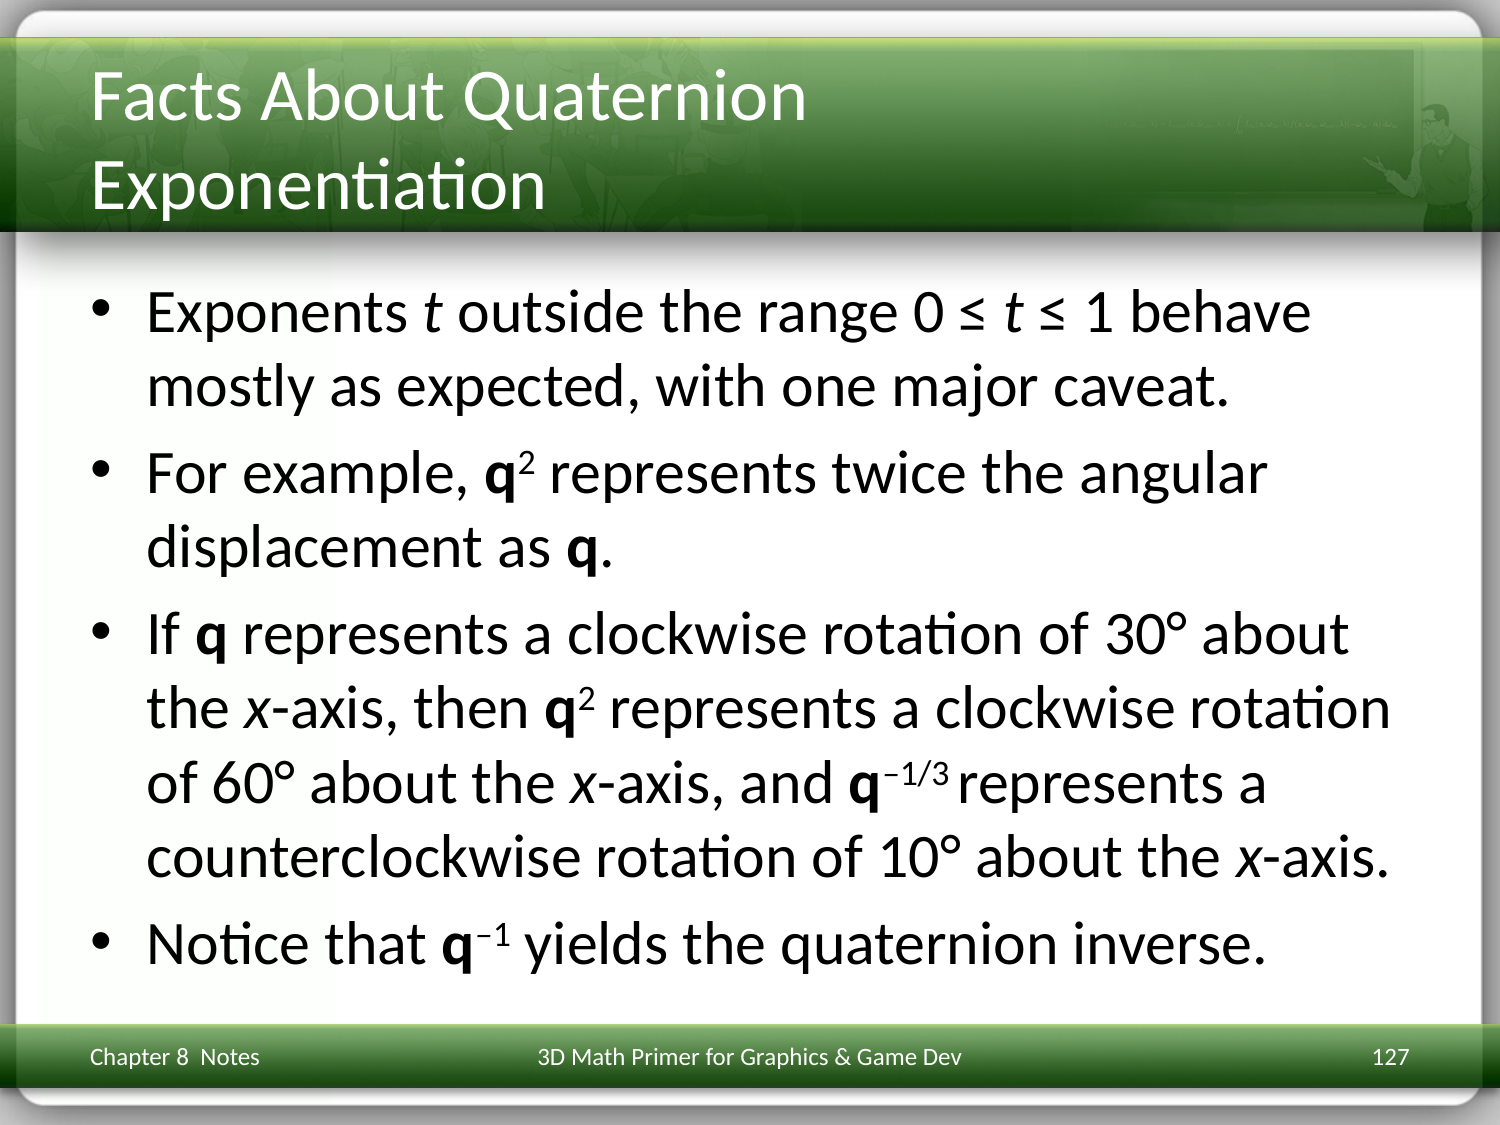

# Facts About Quaternion Exponentiation
Exponents t outside the range 0 ≤ t ≤ 1 behave mostly as expected, with one major caveat.
For example, q2 represents twice the angular displacement as q.
If q represents a clockwise rotation of 30° about the x-axis, then q2 represents a clockwise rotation of 60° about the x-axis, and q–1/3 represents a counterclockwise rotation of 10° about the x-axis.
Notice that q–1 yields the quaternion inverse.
Chapter 8  Notes
3D Math Primer for Graphics & Game Dev
127